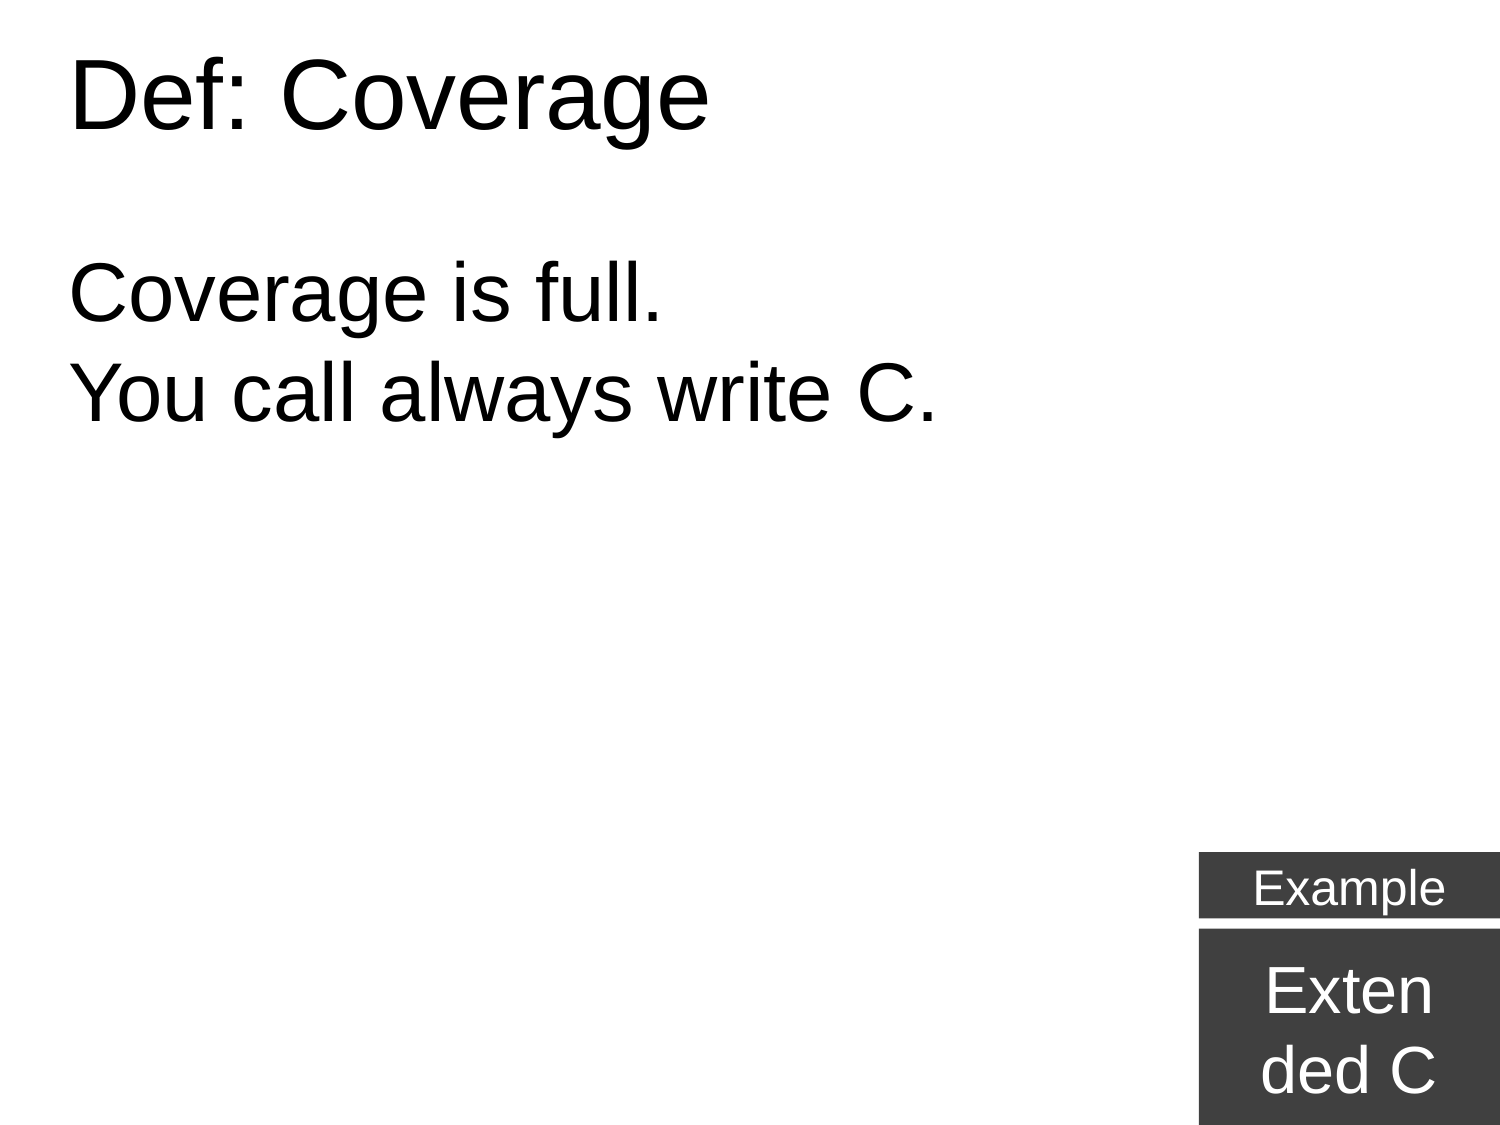

Def: Coverage
Coverage is full.
You call always write C.
Example
Exten
ded C